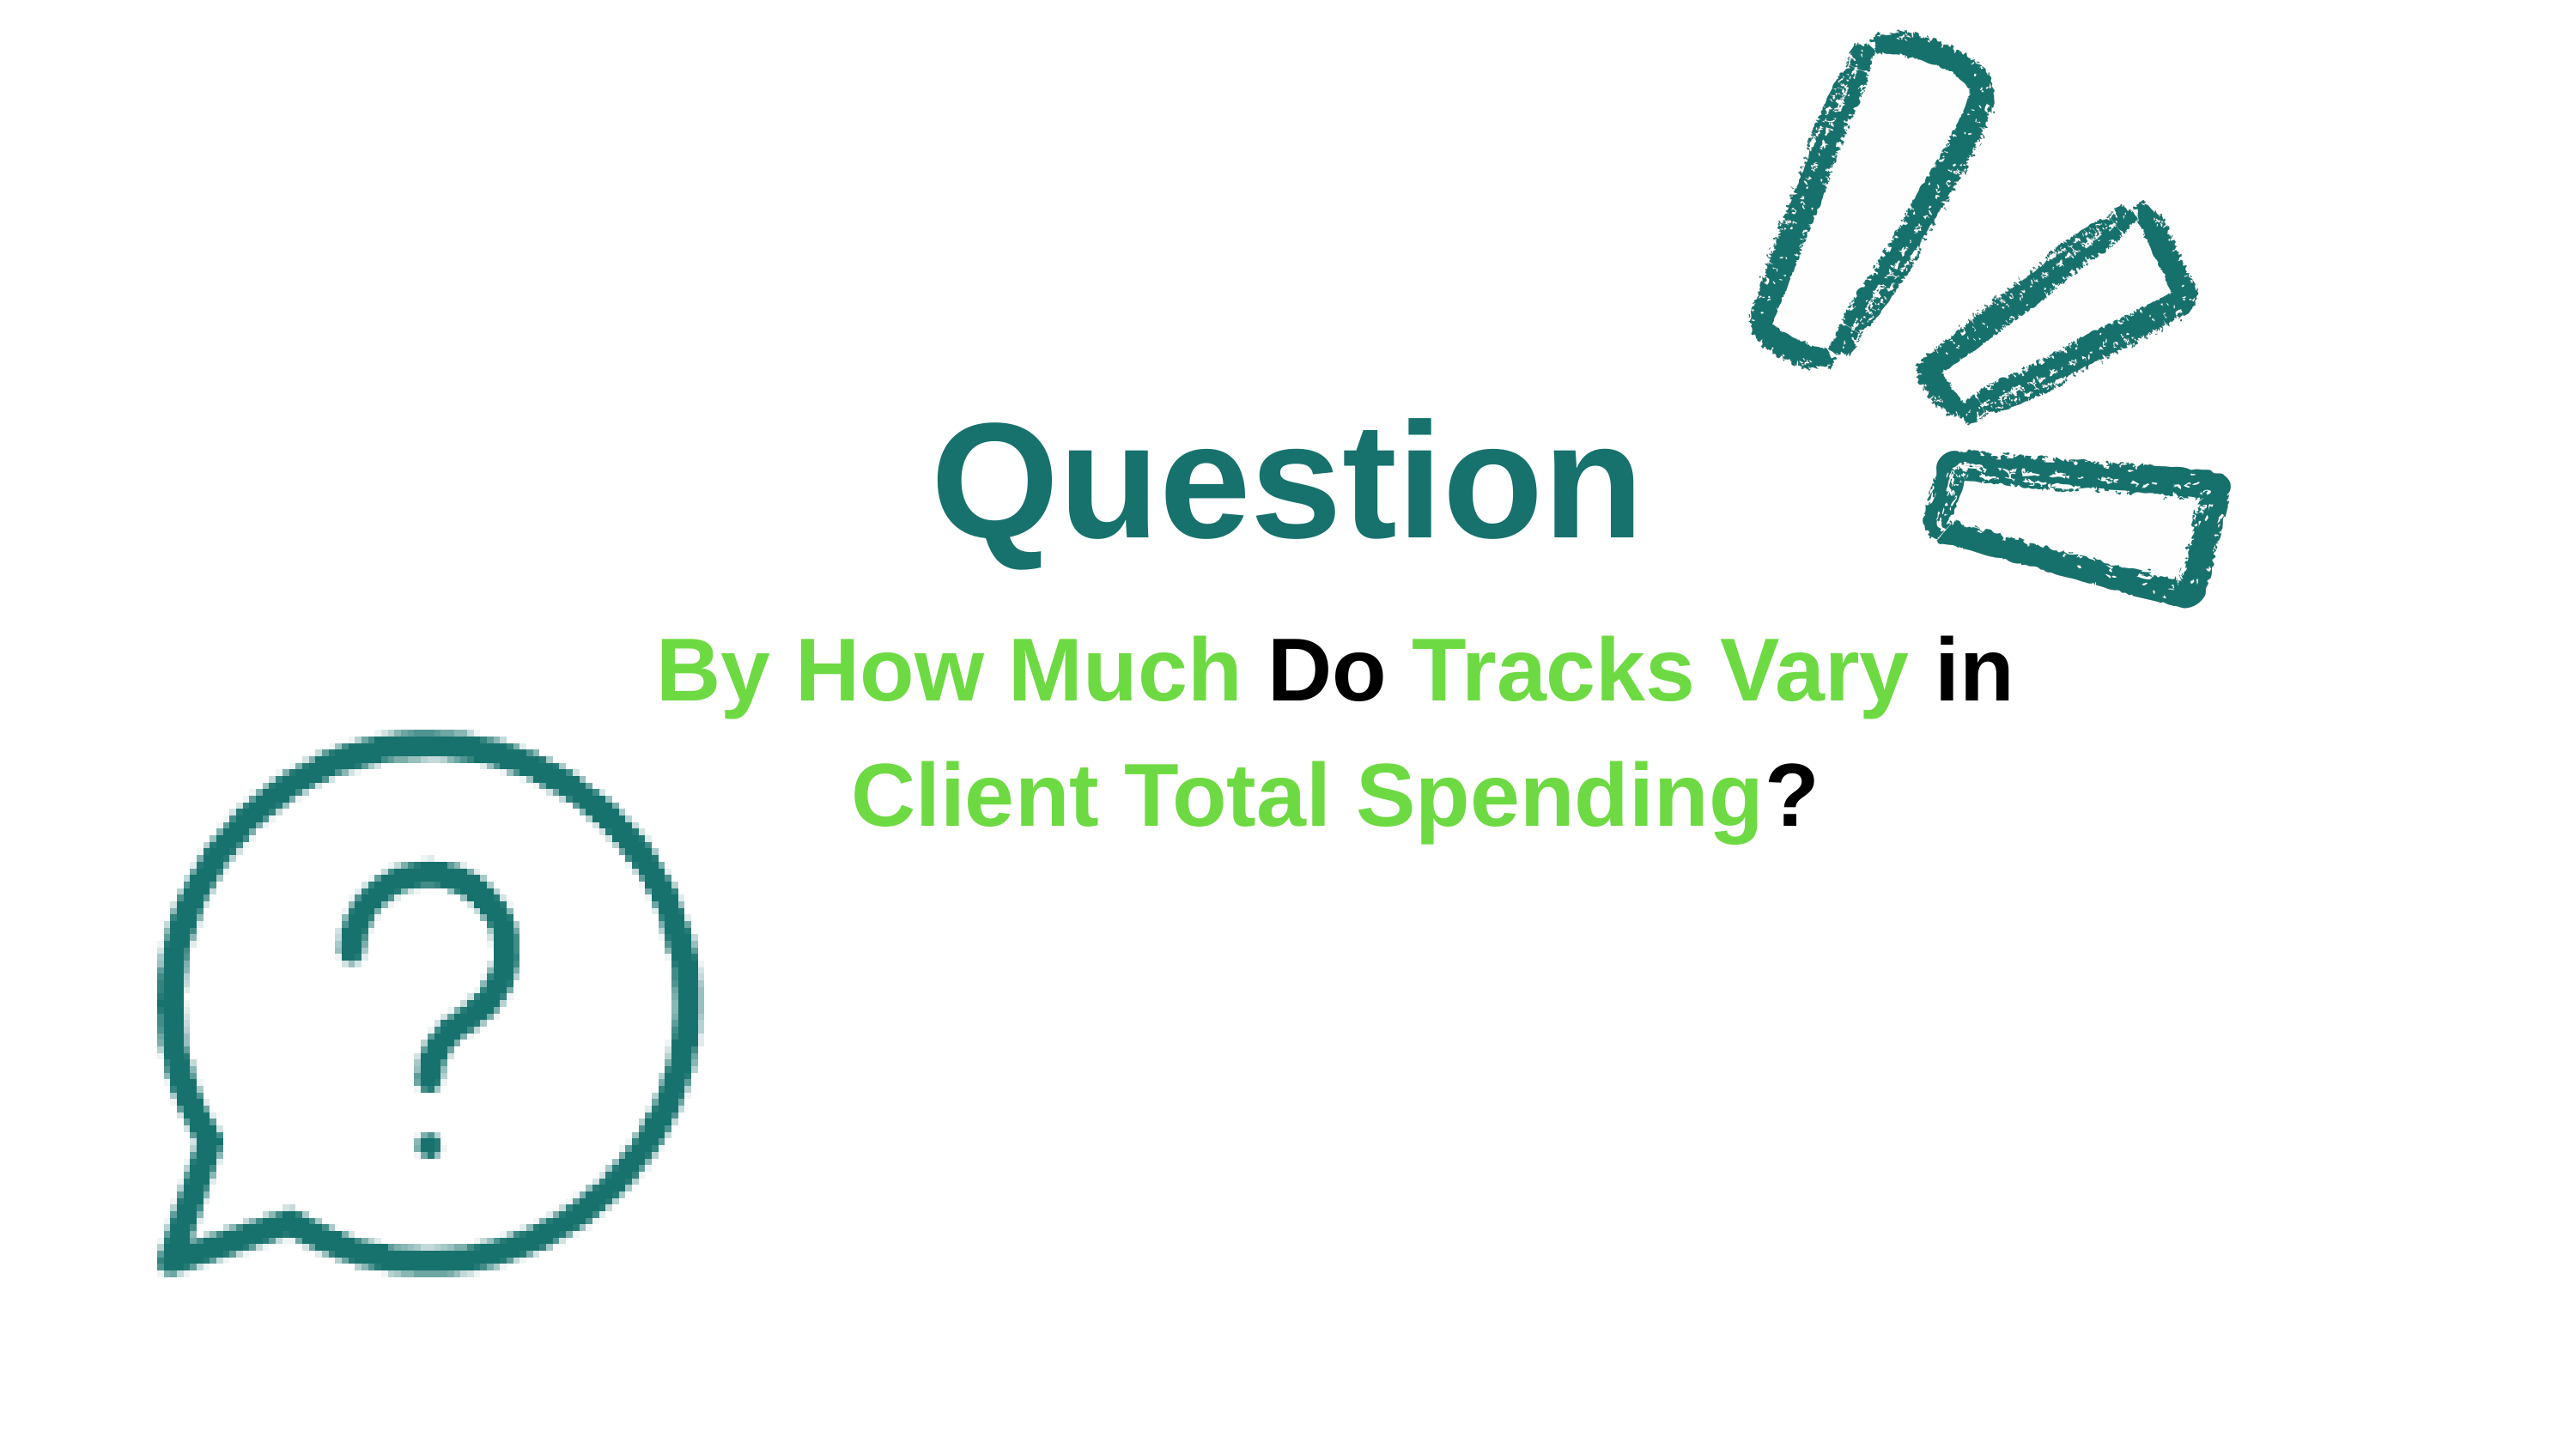

Question
By How Much Do Tracks Vary in Client Total Spending?